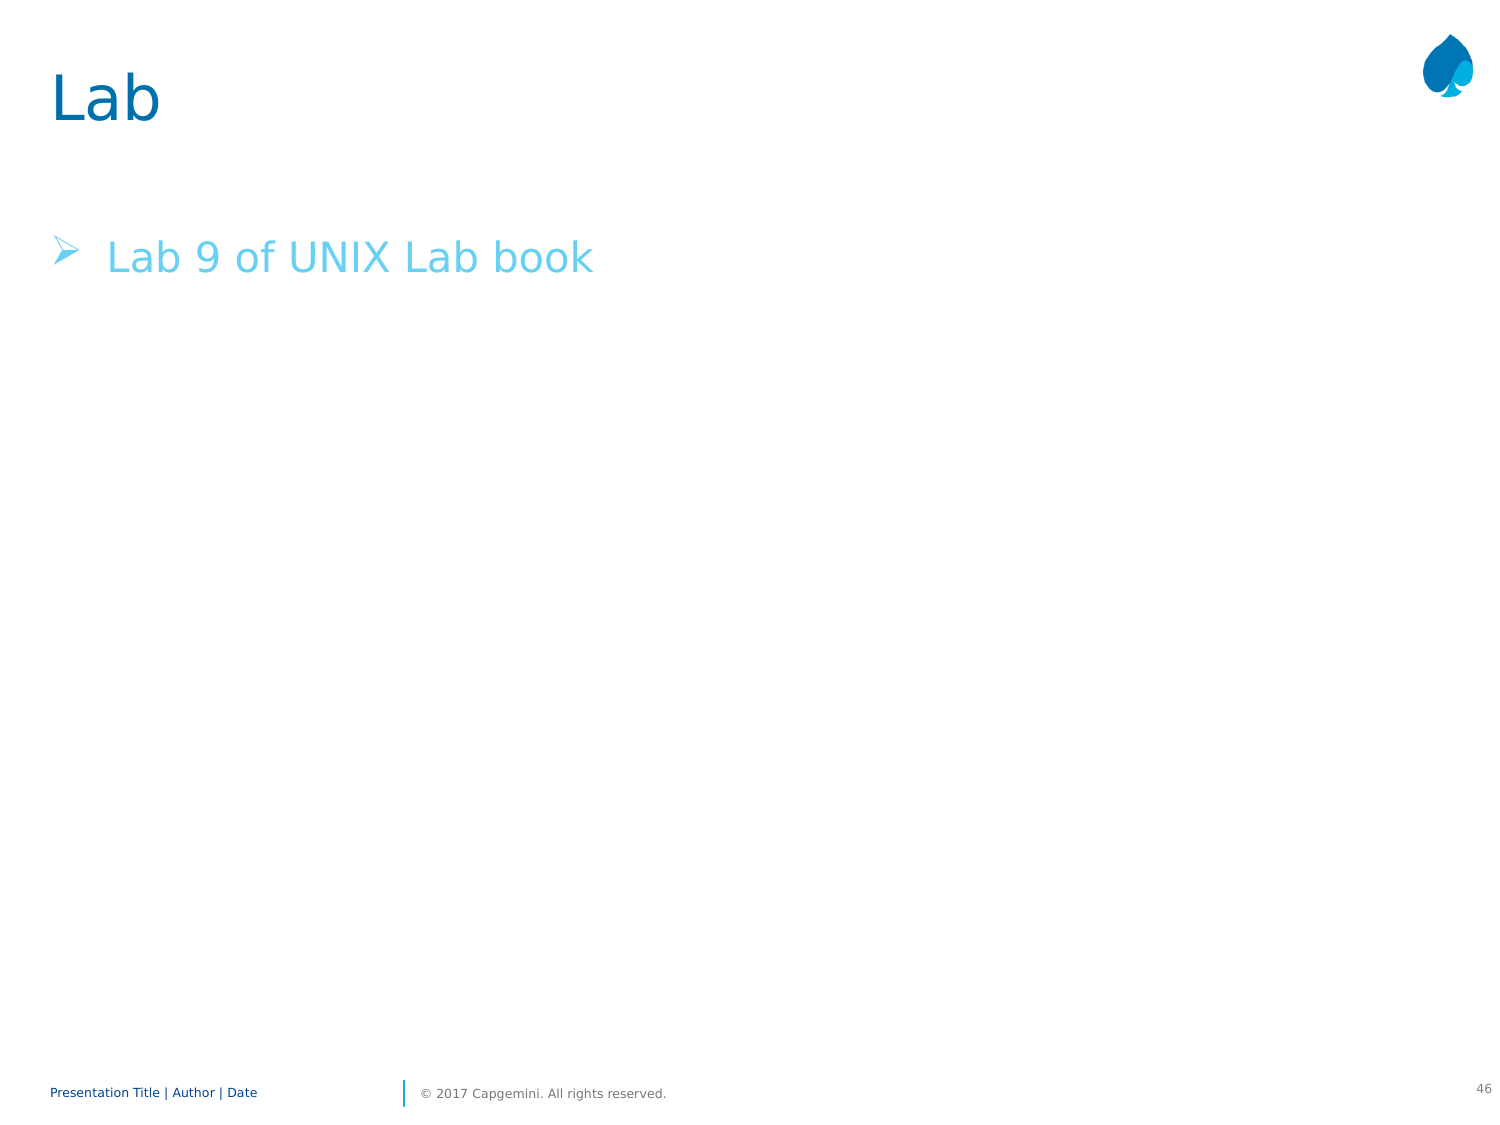

# Lab
Lab 9 of UNIX Lab book